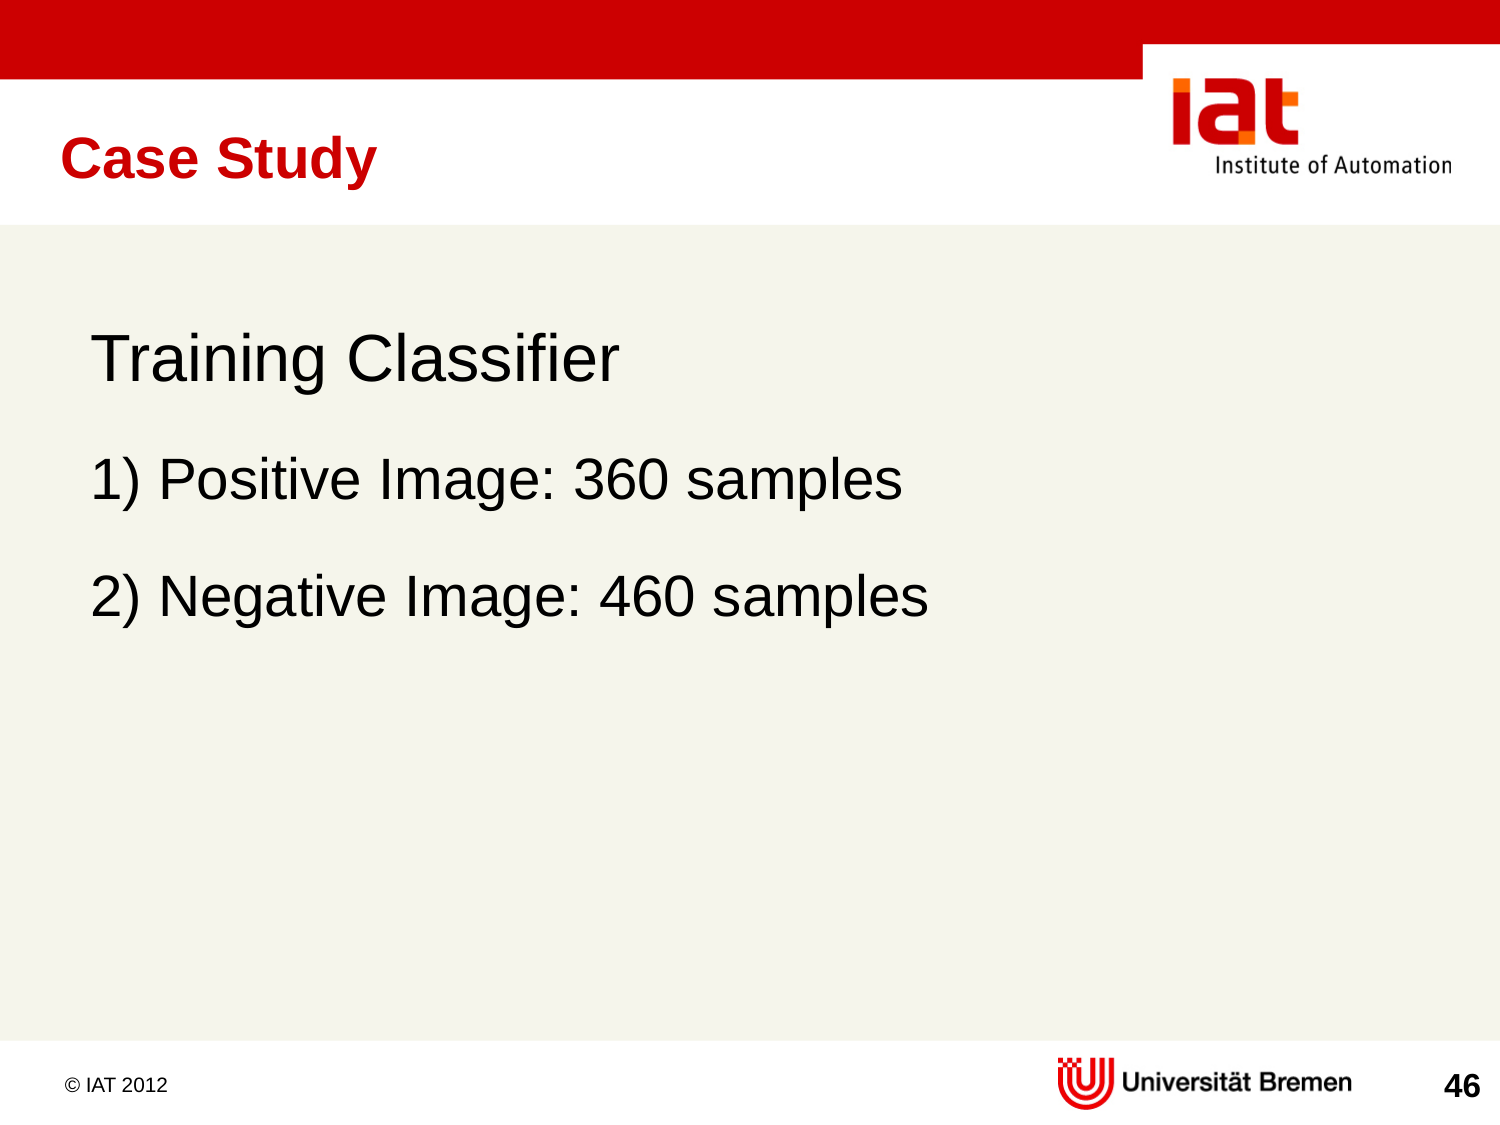

# Case Study
Training Classifier
1) Positive Image: 360 samples
2) Negative Image: 460 samples